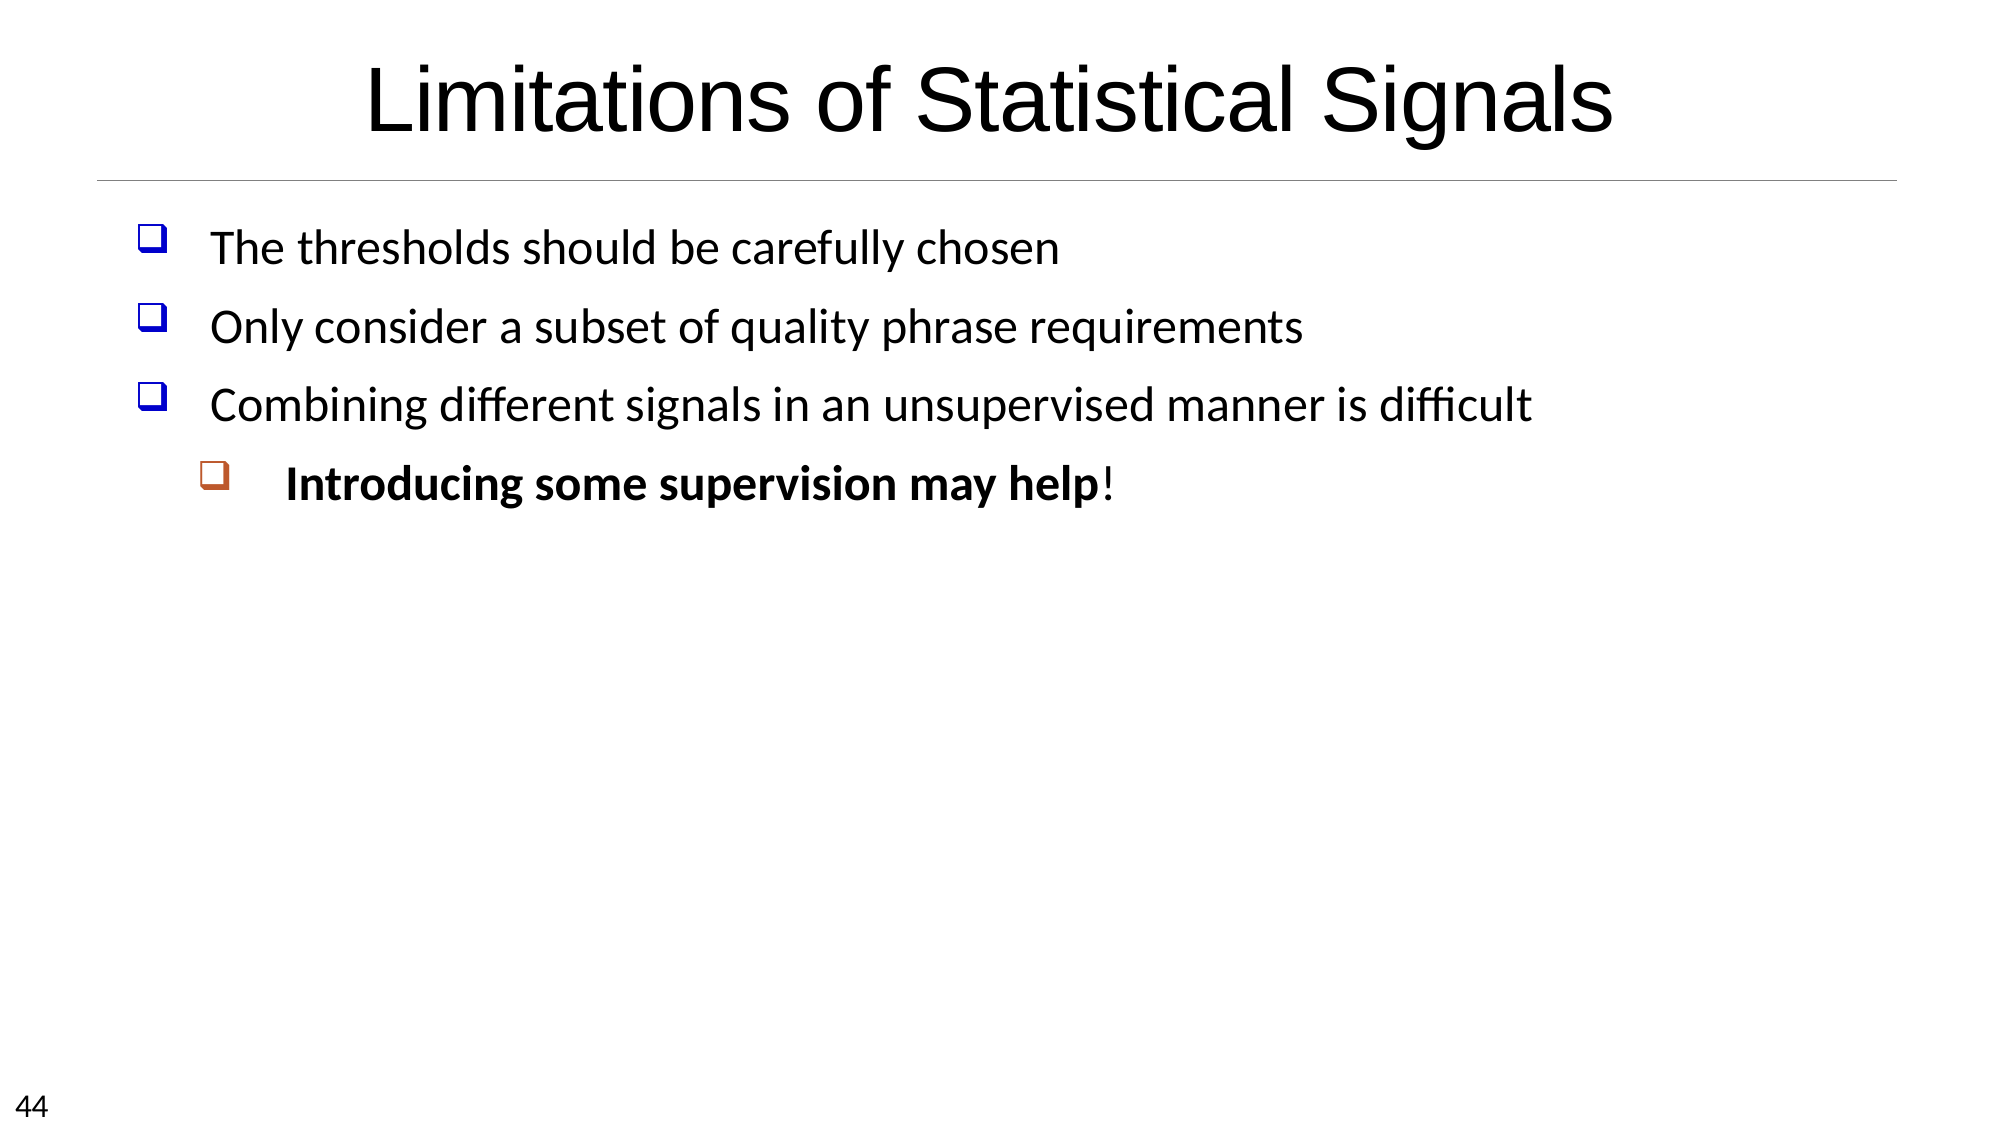

Limitations of Statistical Signals
The thresholds should be carefully chosen
Only consider a subset of quality phrase requirements
Combining different signals in an unsupervised manner is difficult
Introducing some supervision may help!